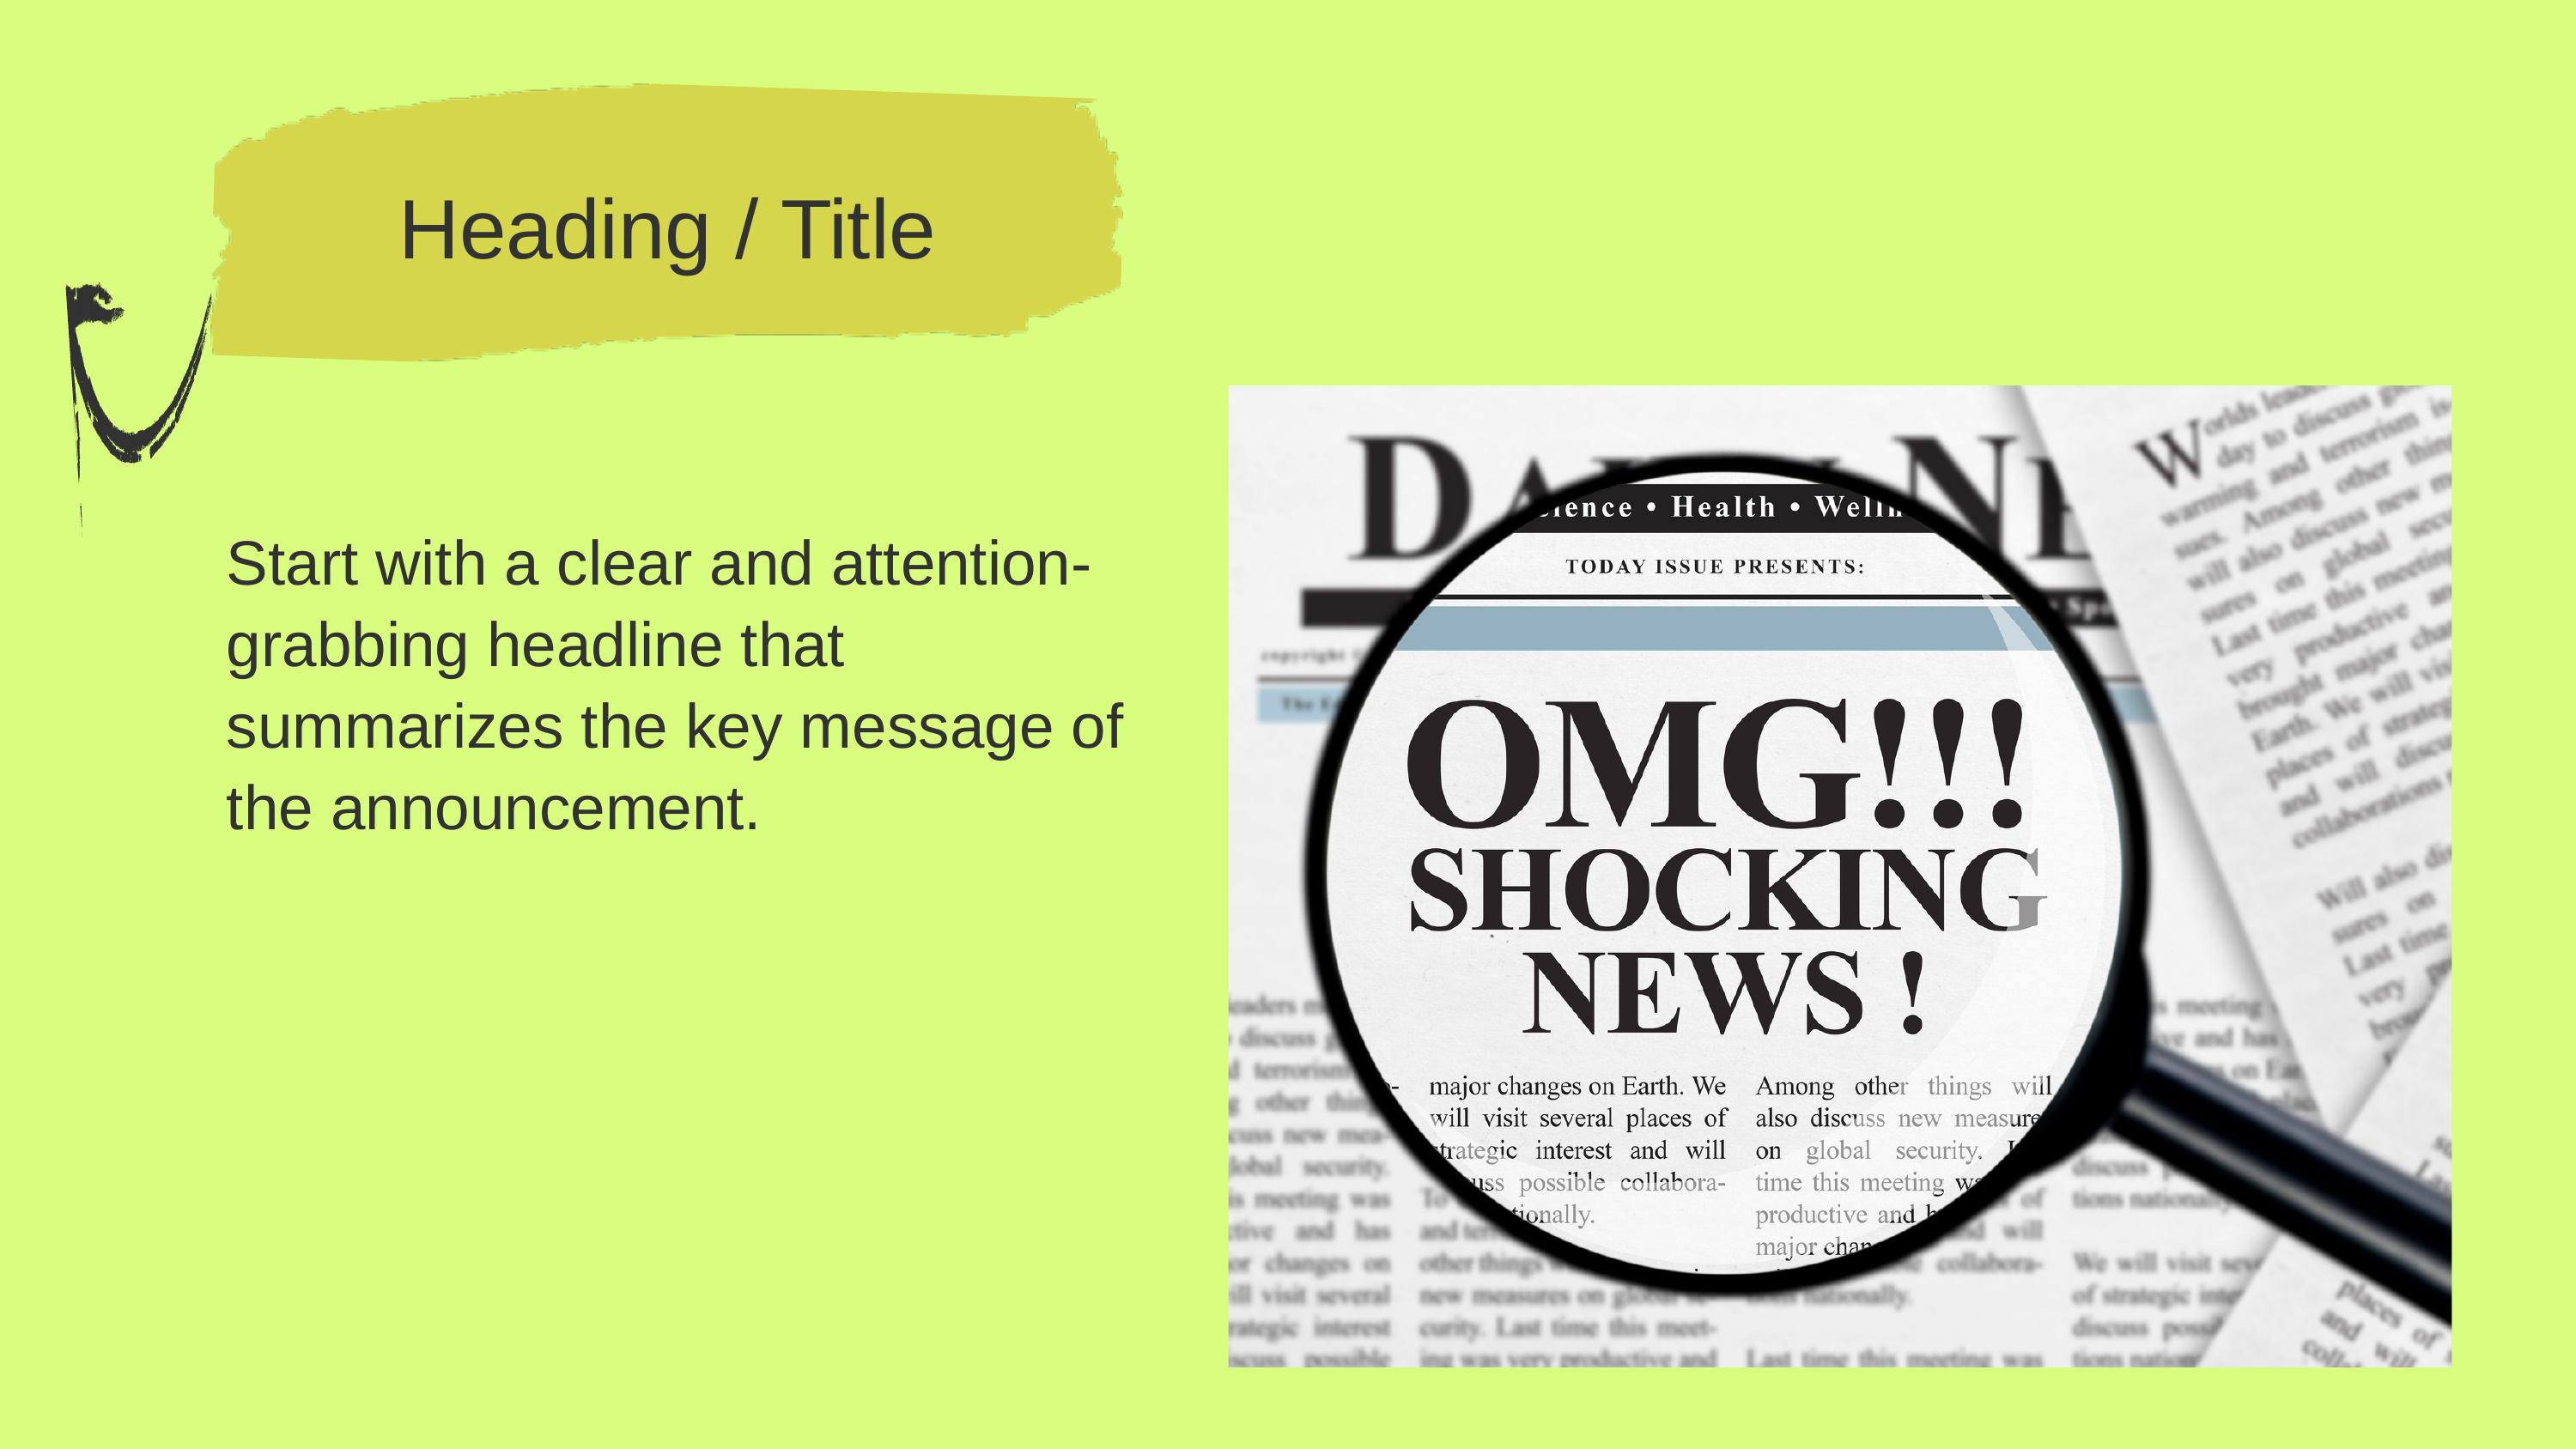

Heading / Title

Start with a clear and attention-grabbing headline that summarizes the key message of the announcement.